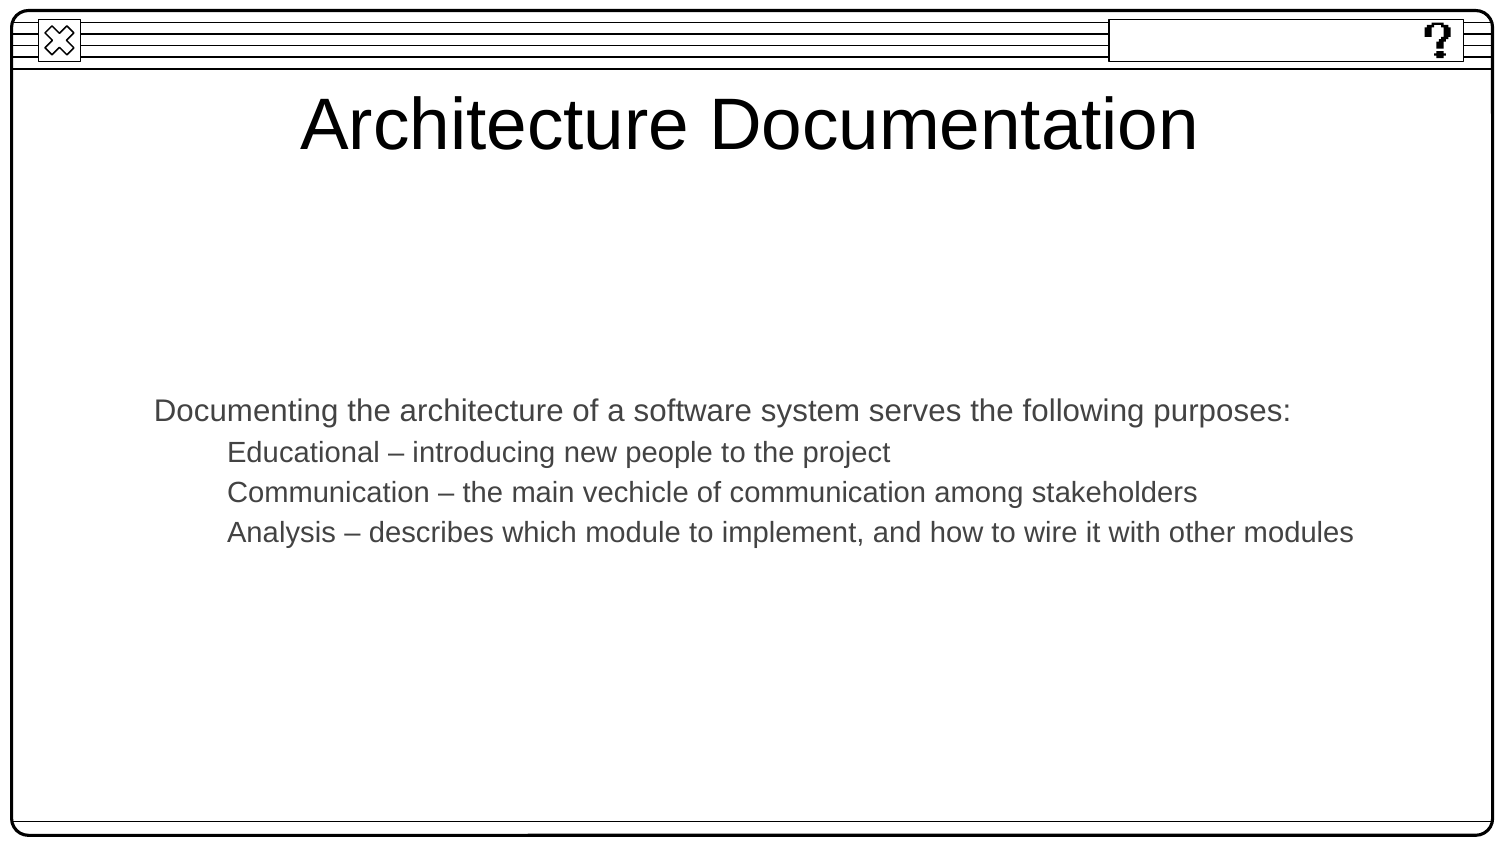

# Architecture Documentation
Documenting the architecture of a software system serves the following purposes:
Educational – introducing new people to the project
Communication – the main vechicle of communication among stakeholders
Analysis – describes which module to implement, and how to wire it with other modules